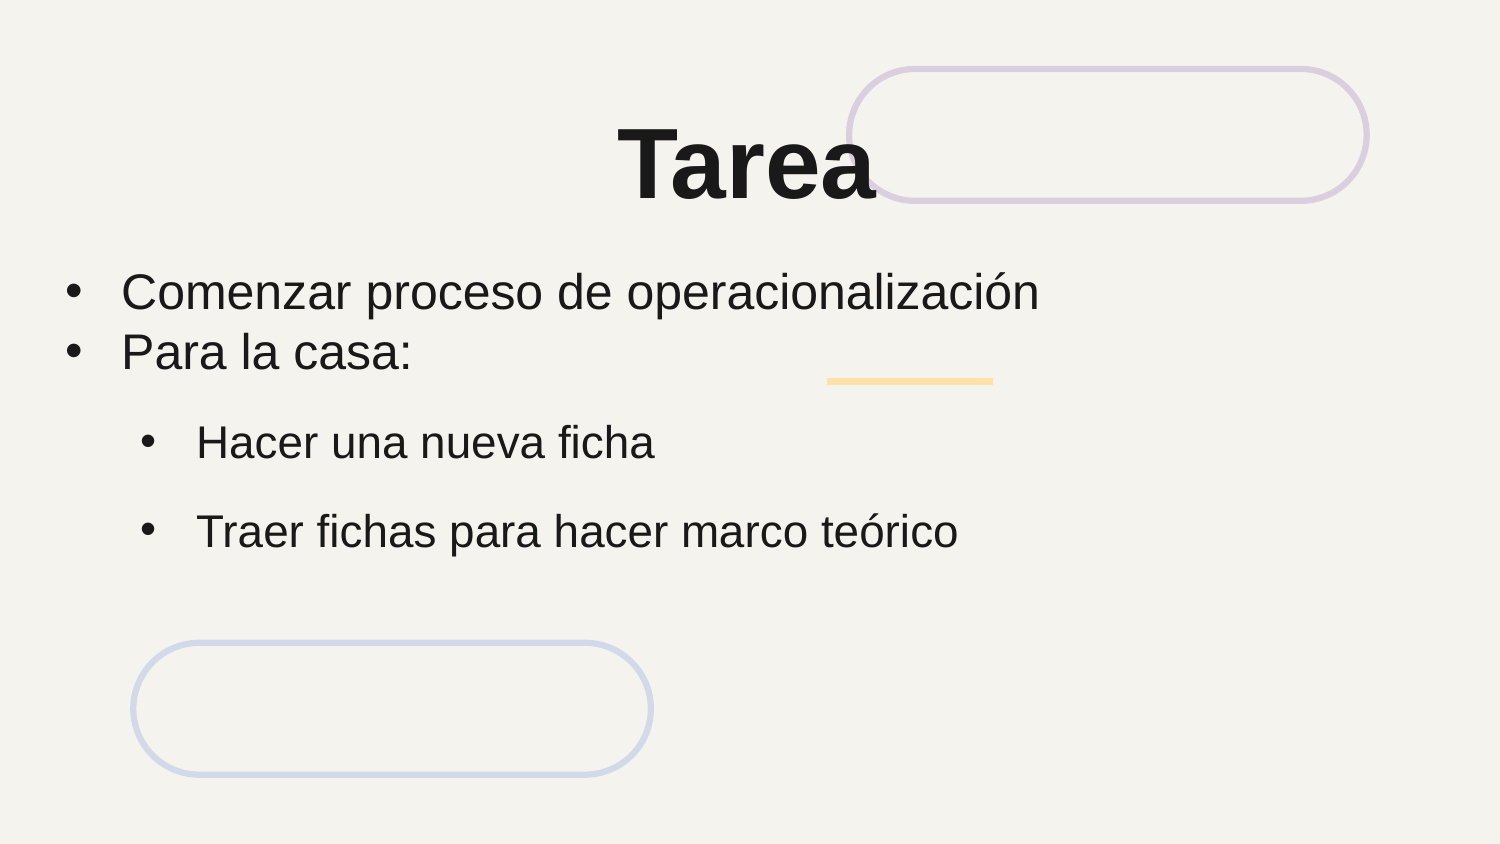

# Tarea
Comenzar proceso de operacionalización
Para la casa:
Hacer una nueva ficha
Traer fichas para hacer marco teórico